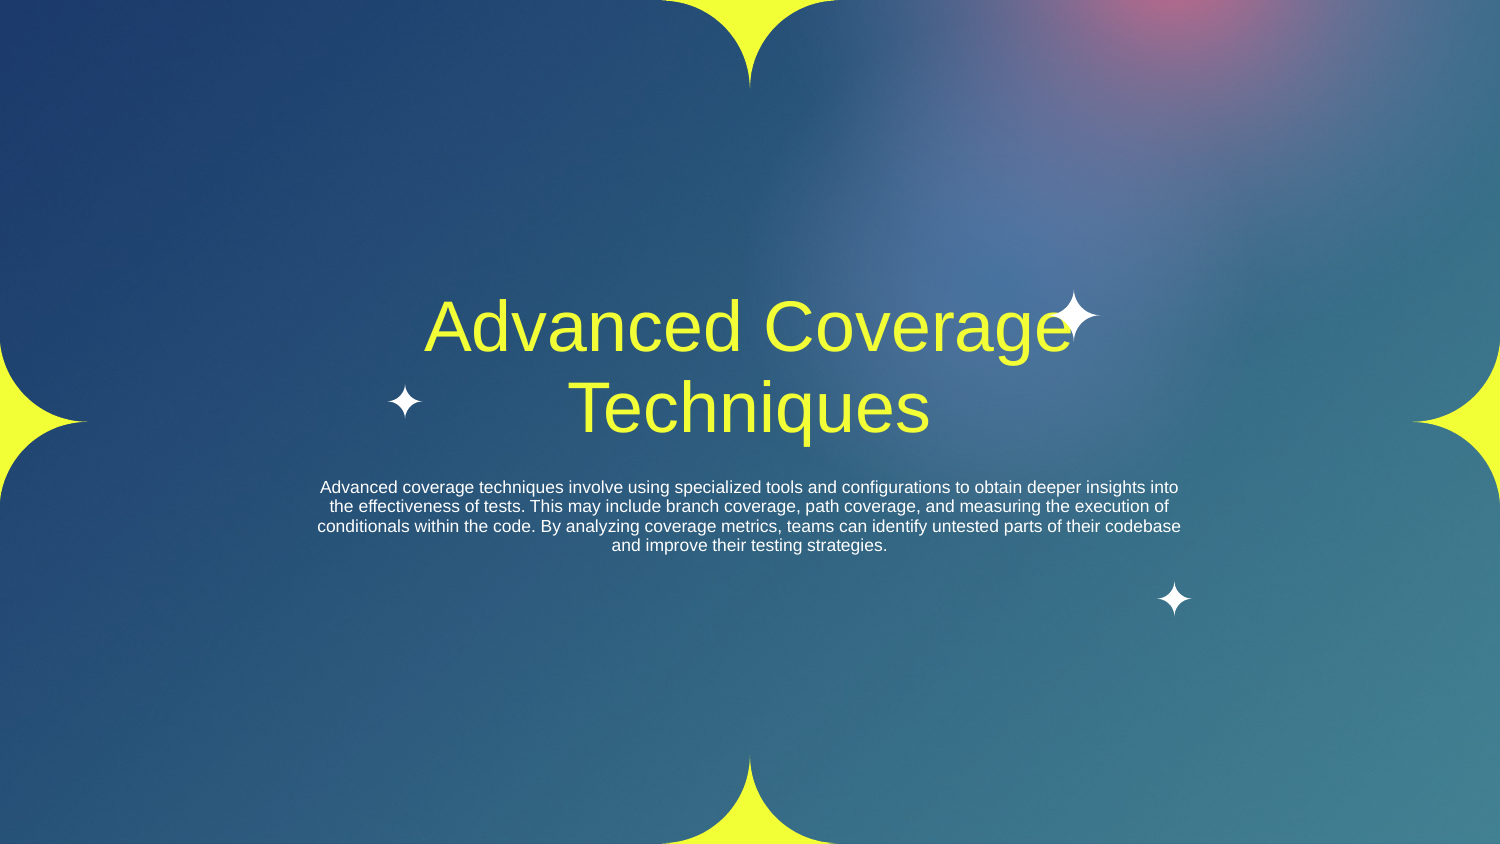

# Advanced Coverage Techniques

Advanced coverage techniques involve using specialized tools and configurations to obtain deeper insights into the effectiveness of tests. This may include branch coverage, path coverage, and measuring the execution of conditionals within the code. By analyzing coverage metrics, teams can identify untested parts of their codebase and improve their testing strategies.